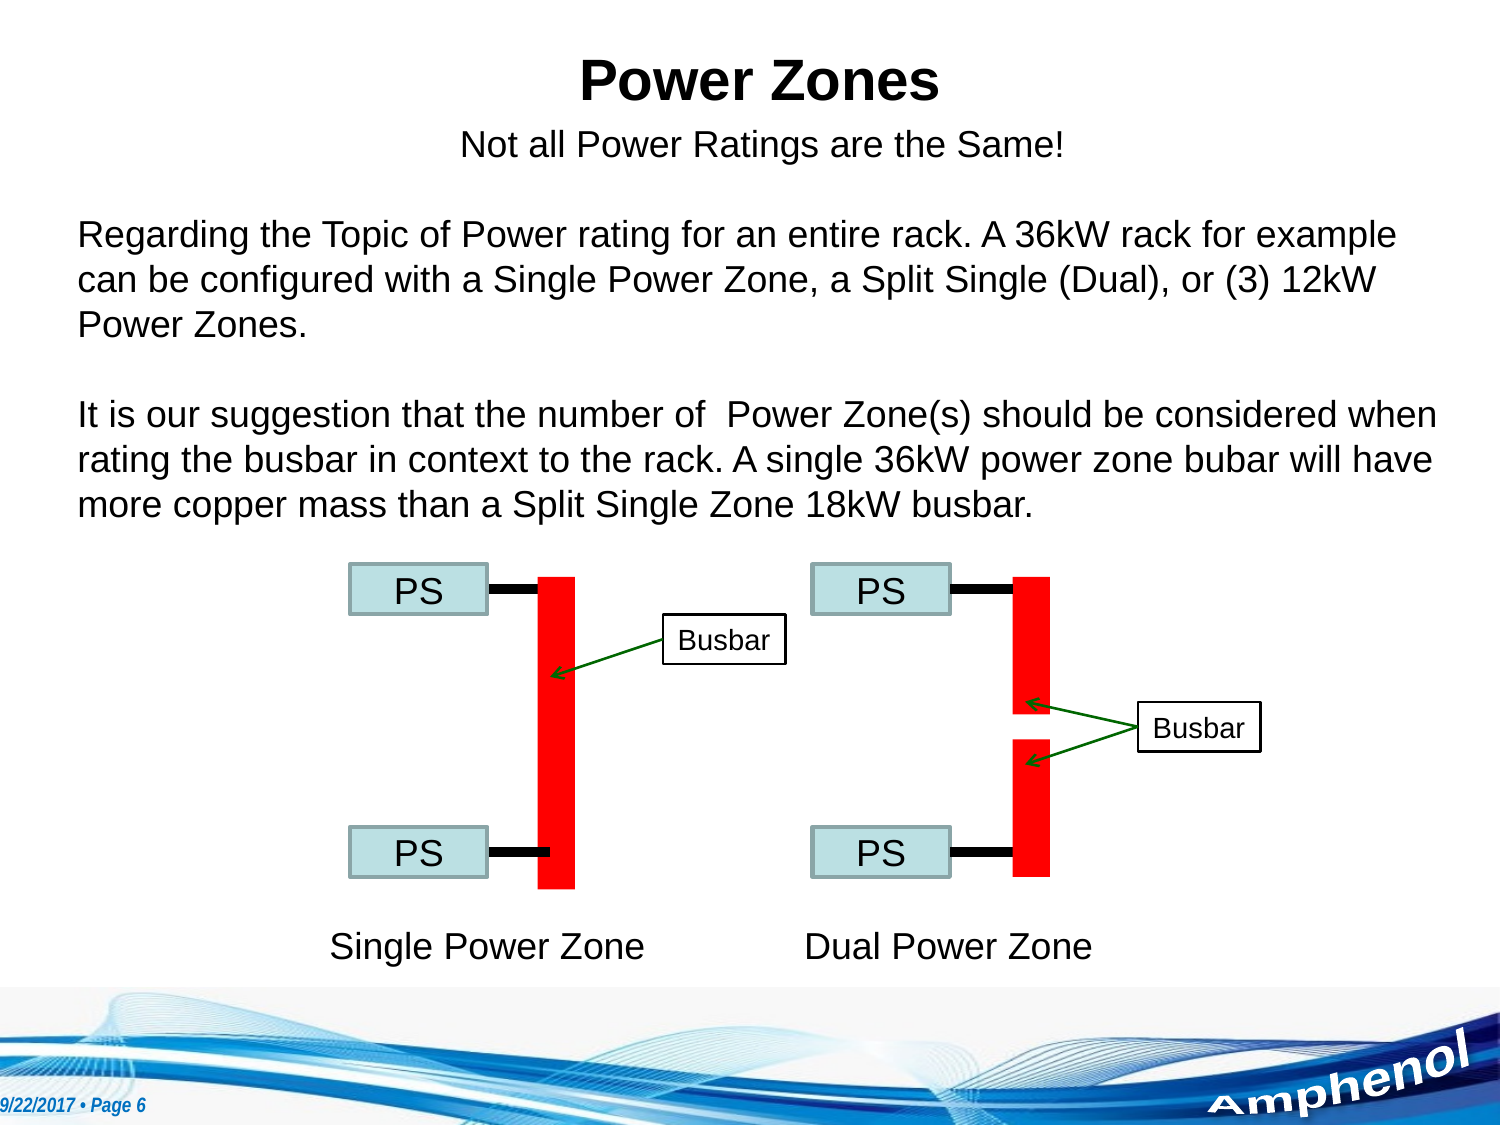

Power Zones
Not all Power Ratings are the Same!

Regarding the Topic of Power rating for an entire rack. A 36kW rack for example can be configured with a Single Power Zone, a Split Single (Dual), or (3) 12kW Power Zones.

It is our suggestion that the number of  Power Zone(s) should be considered when rating the busbar in context to the rack. A single 36kW power zone bubar will have more copper mass than a Split Single Zone 18kW busbar.
PS
PS

Busbar
Busbar

PS
PS
Single Power Zone
Dual Power Zone